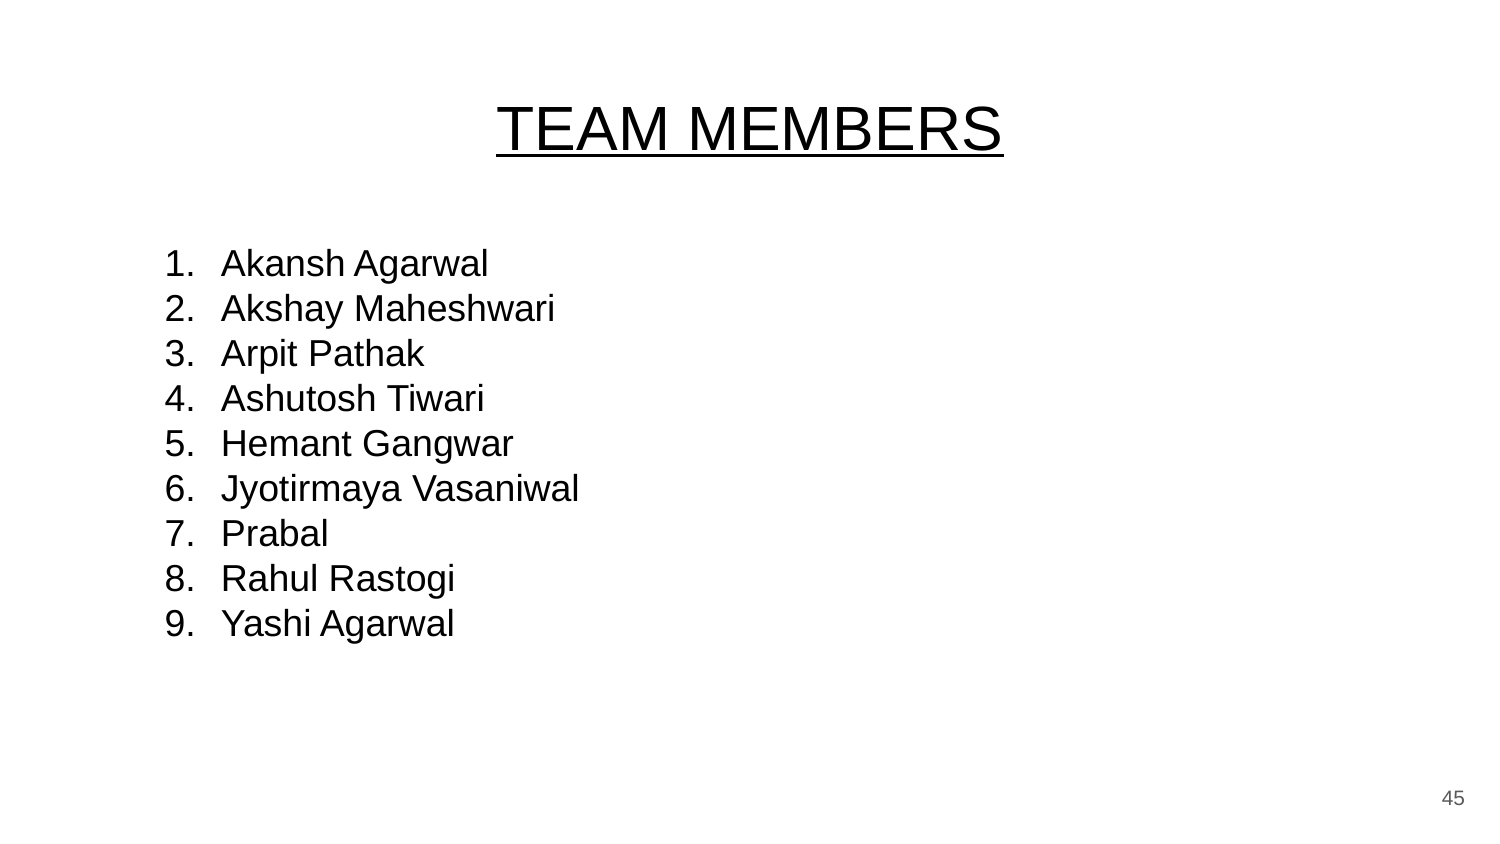

# TEAM MEMBERS
Akansh Agarwal
Akshay Maheshwari
Arpit Pathak
Ashutosh Tiwari
Hemant Gangwar
Jyotirmaya Vasaniwal
Prabal
Rahul Rastogi
Yashi Agarwal
45